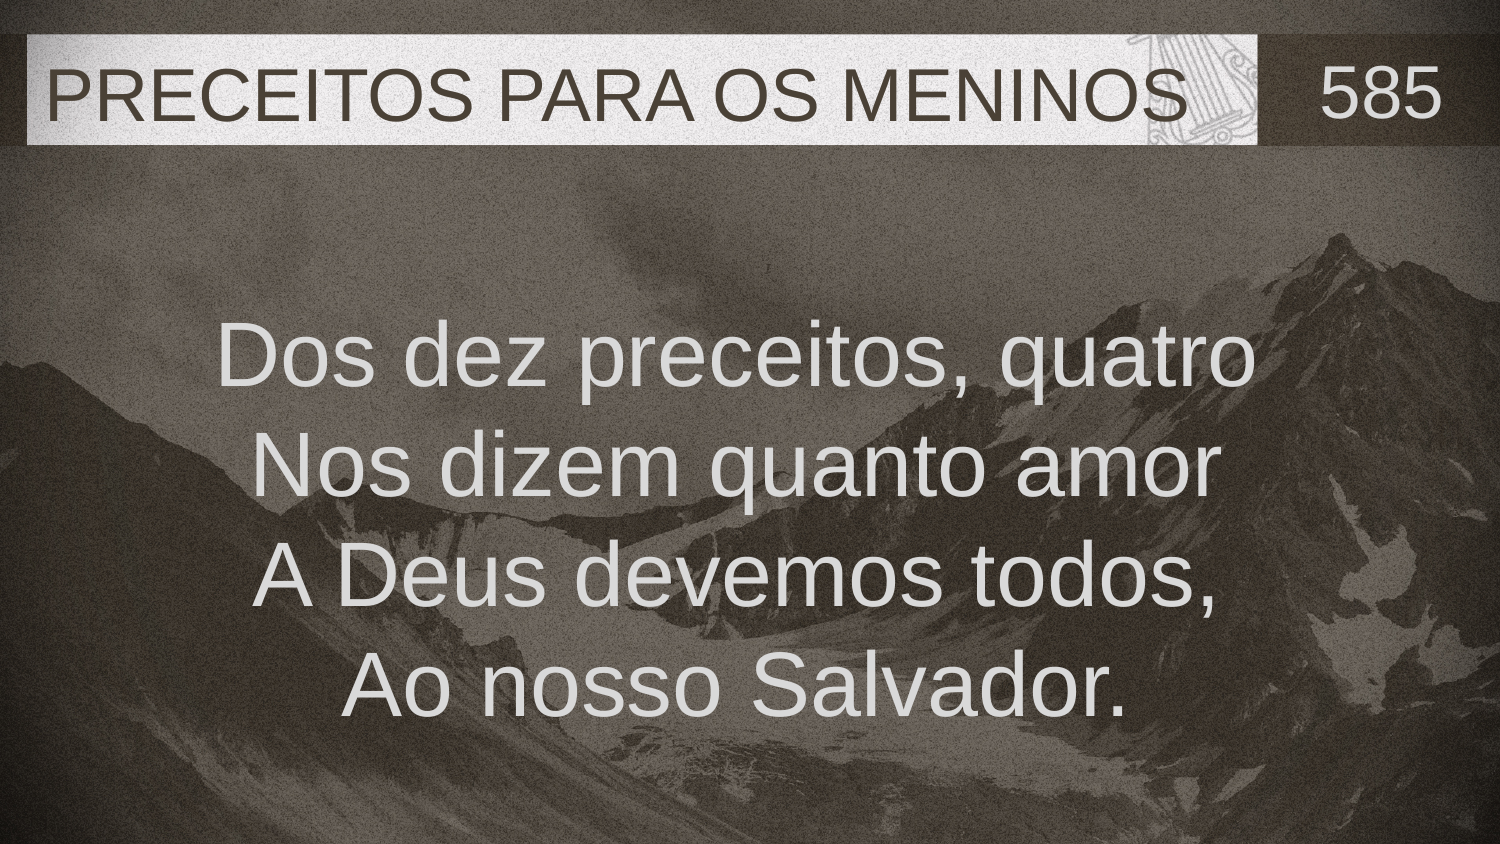

# PRECEITOS PARA OS MENINOS
585
Dos dez preceitos, quatro
Nos dizem quanto amor
A Deus devemos todos,
Ao nosso Salvador.